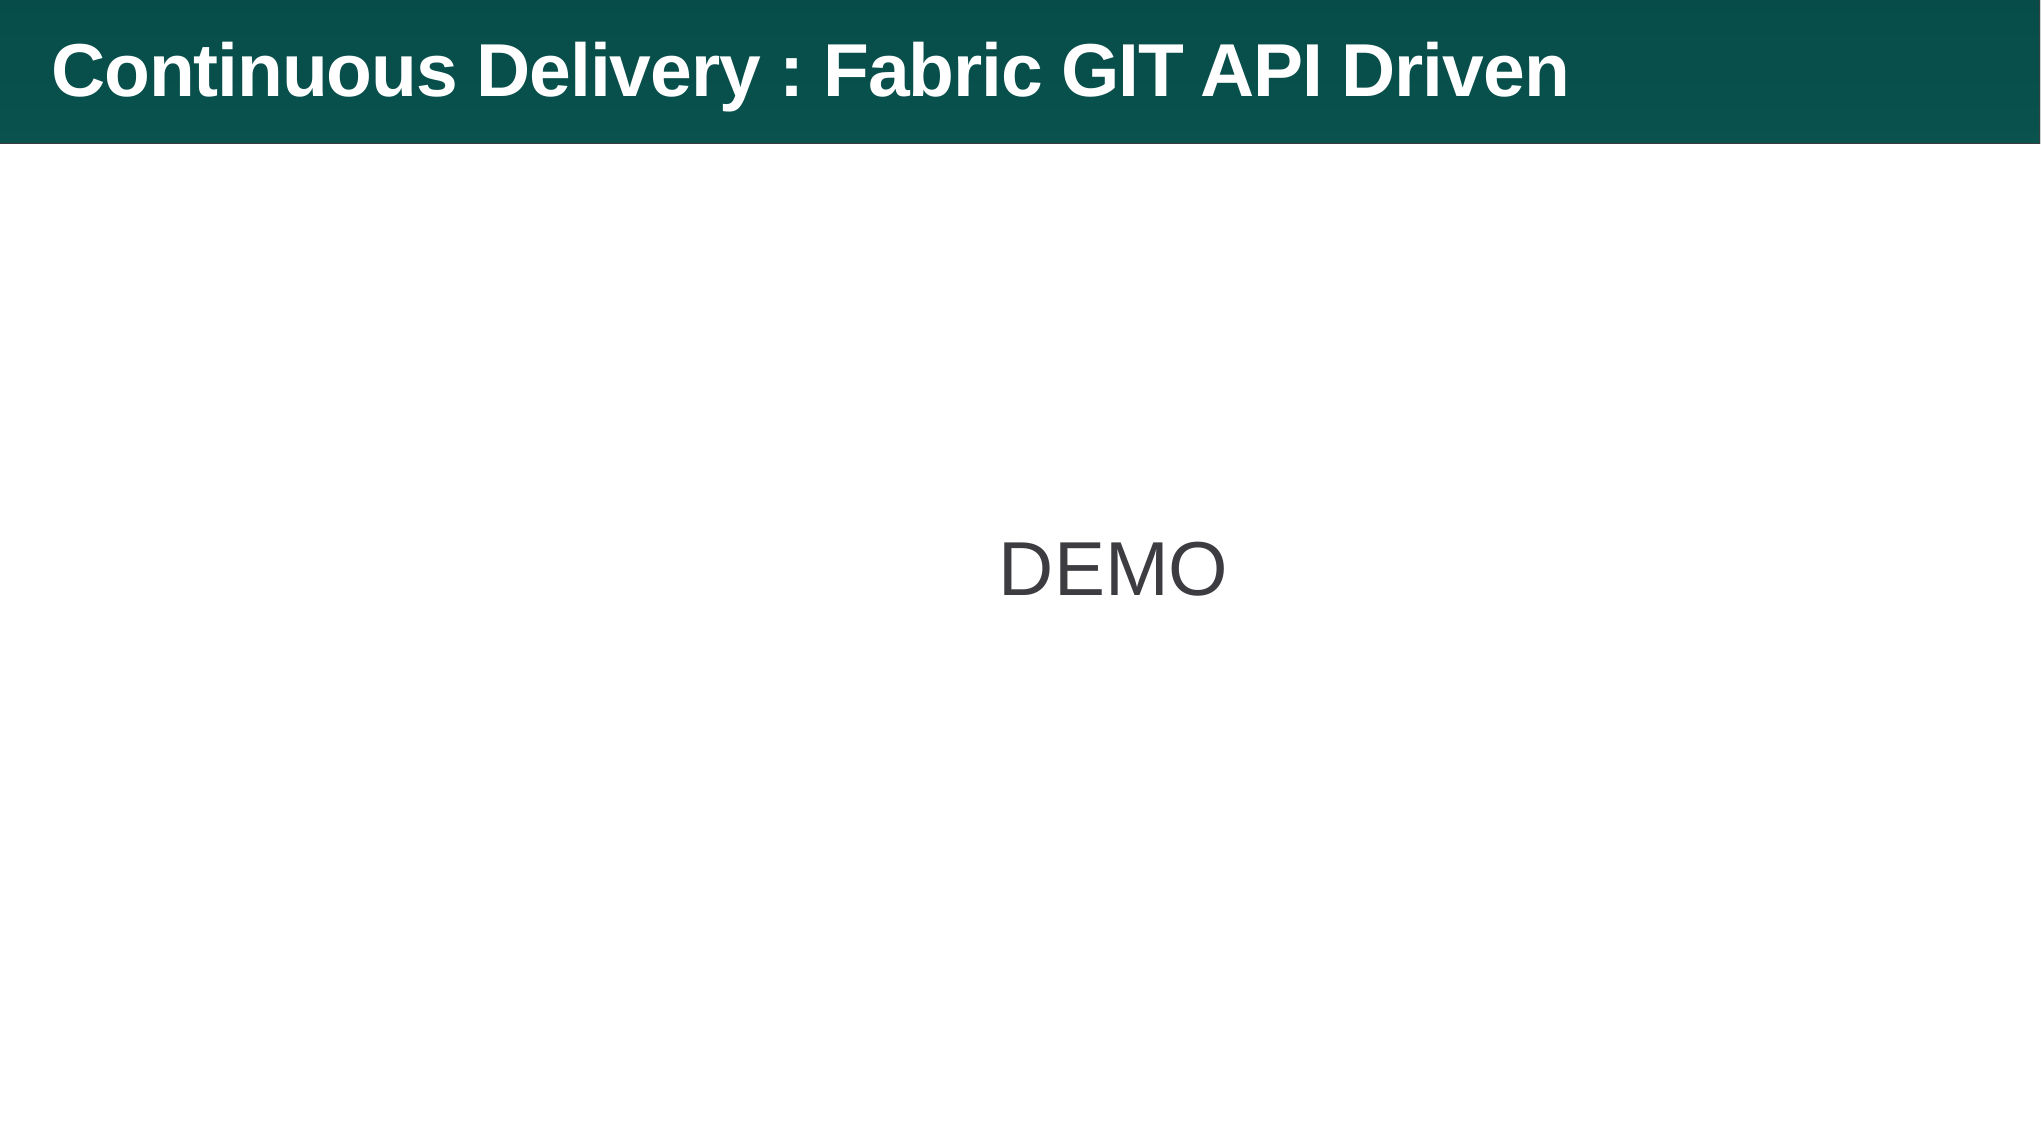

# Continuous Delivery : Fabric GIT API Driven

						DEMO
123
Microsoft Fabric